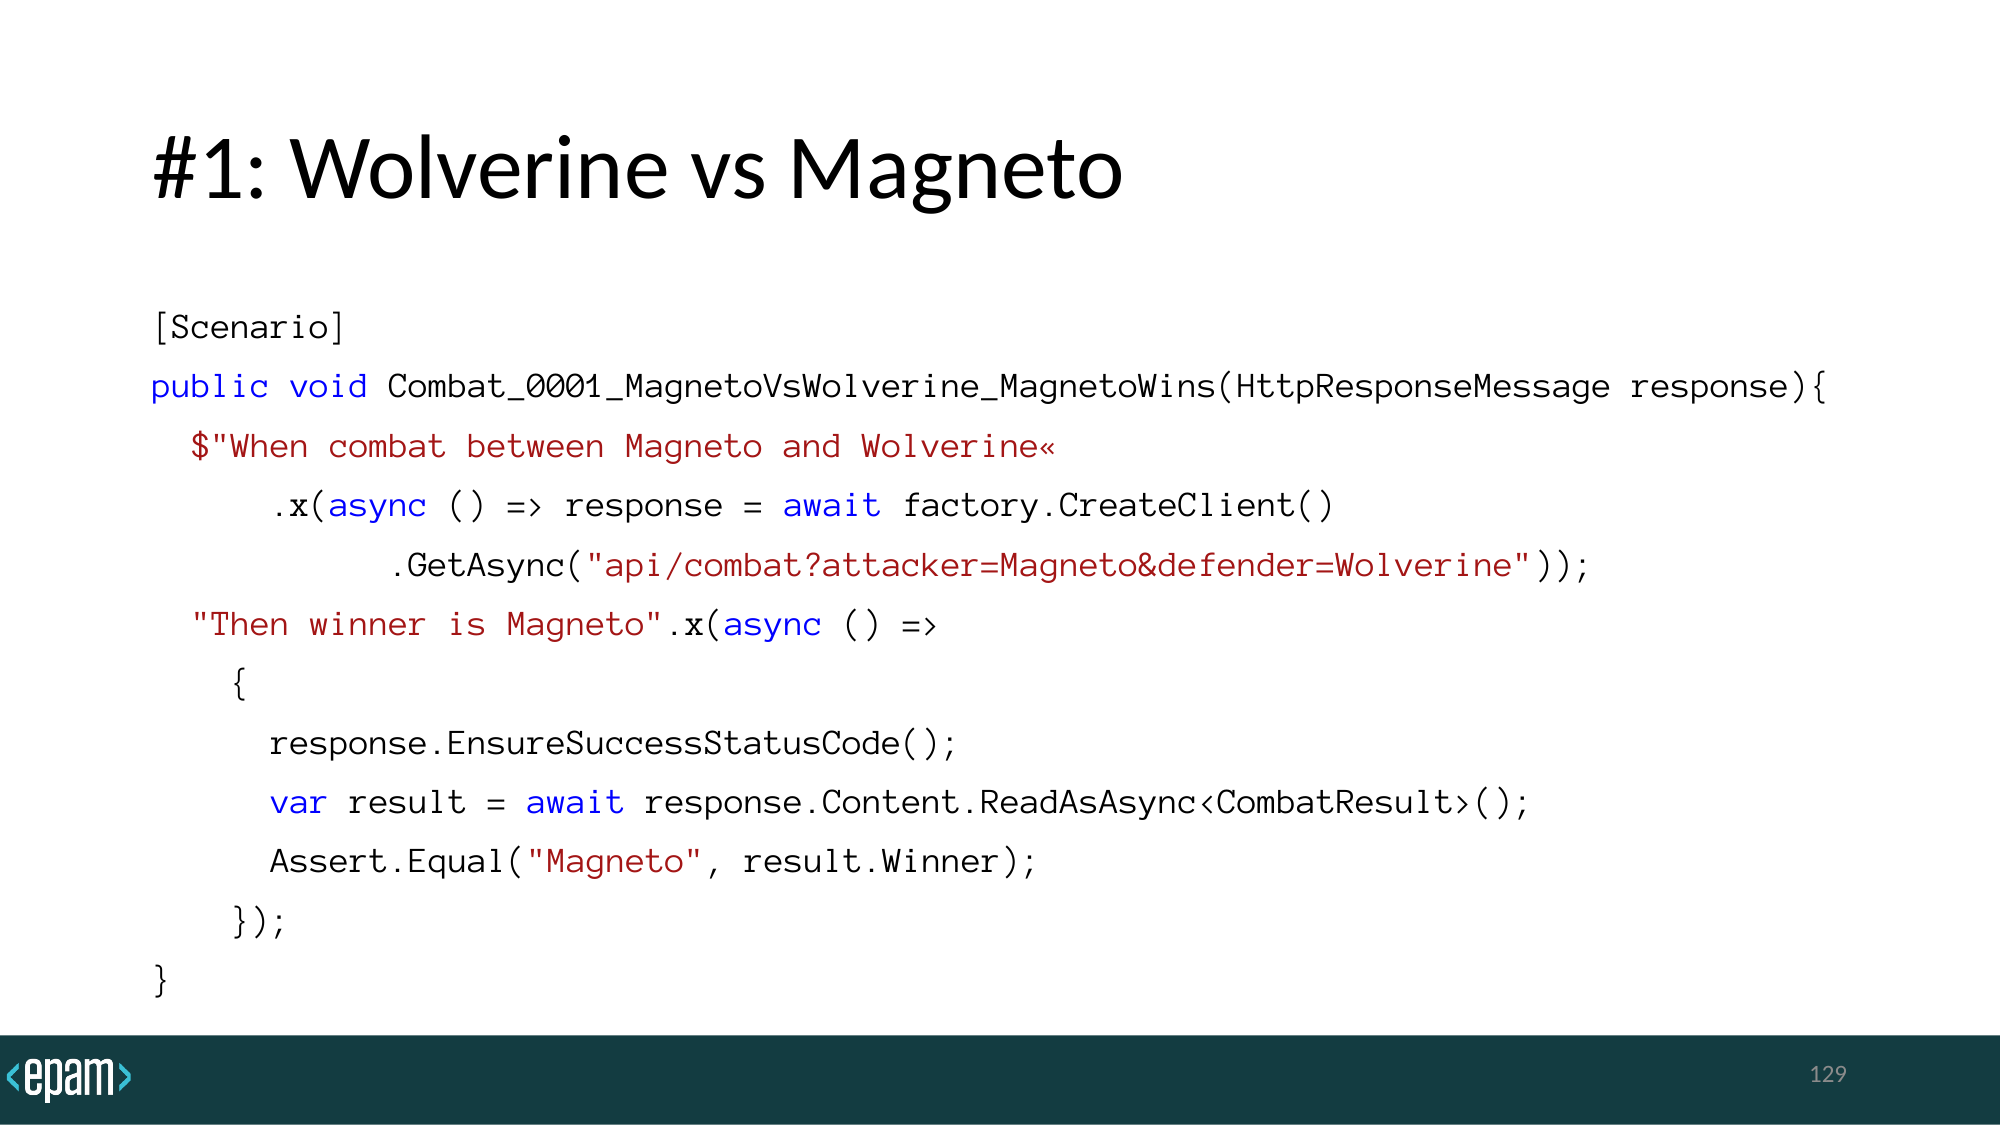

# #1: Wolverine vs Magneto
[Scenario]
public void Combat_0001_MagnetoVsWolverine_MagnetoWins(HttpResponseMessage response){
  $"When combat between Magneto and Wolverine«
      .x(async () => response = await factory.CreateClient()
            .GetAsync("api/combat?attacker=Magneto&defender=Wolverine"));
  "Then winner is Magneto".x(async () =>
    {
      response.EnsureSuccessStatusCode();
      var result = await response.Content.ReadAsAsync<CombatResult>();
      Assert.Equal("Magneto", result.Winner);
    });
}
129